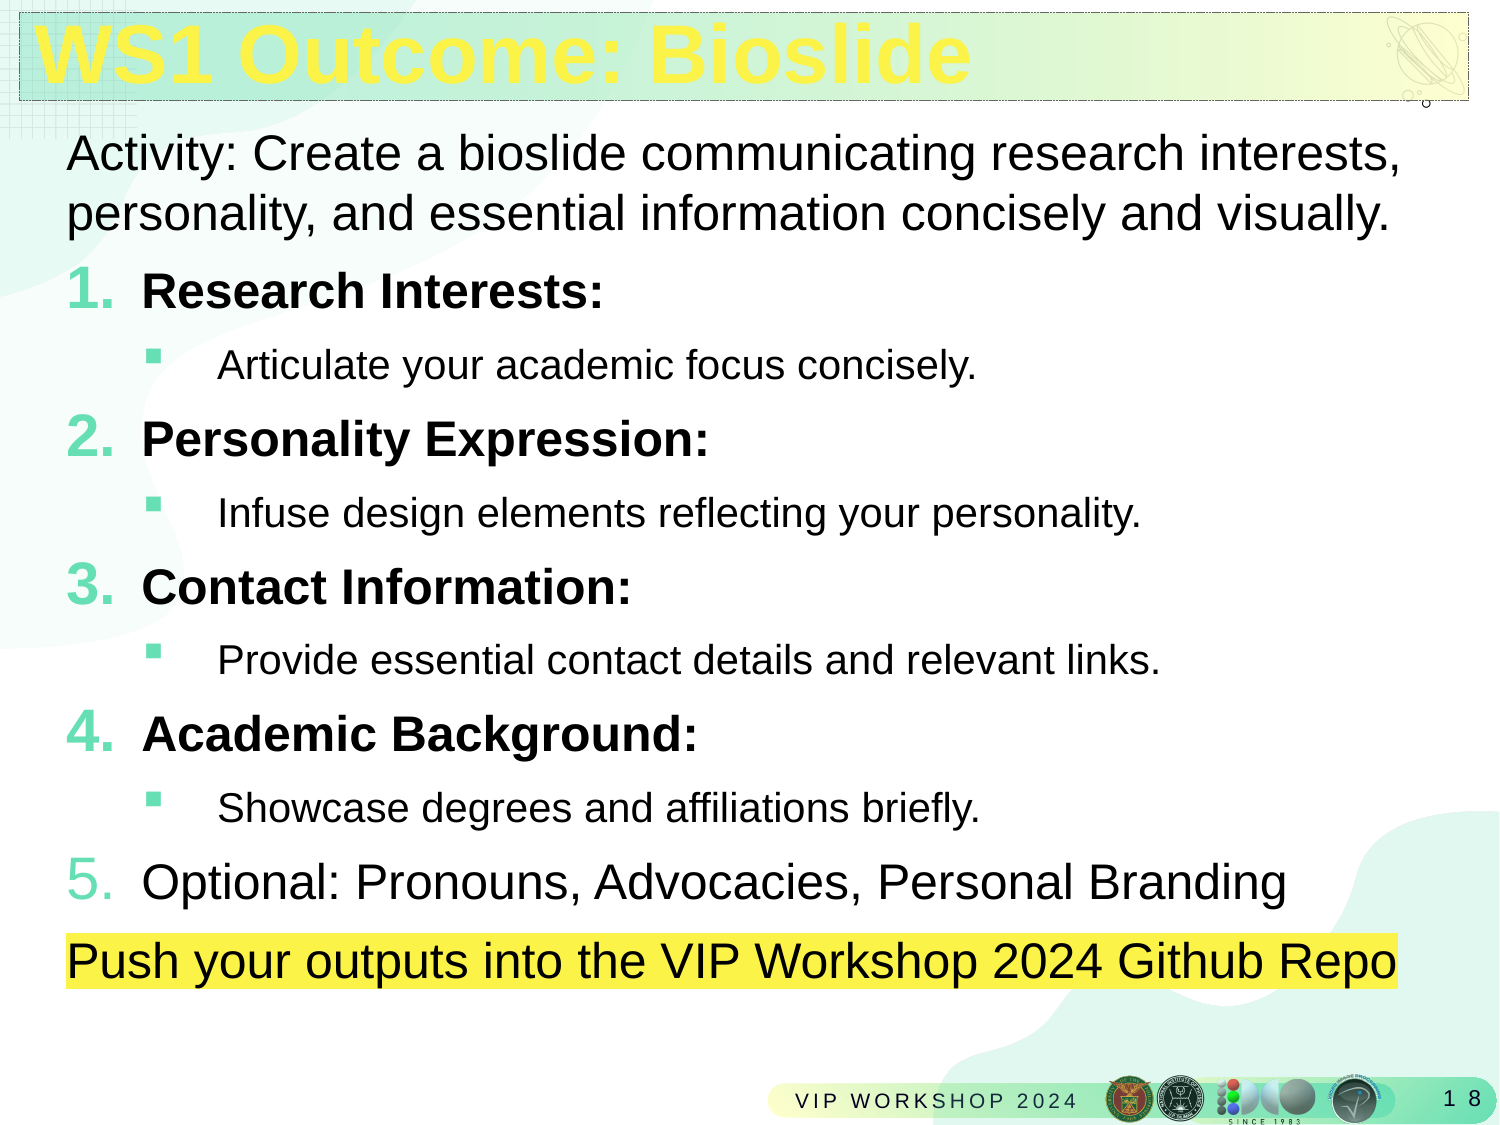

# WS1 Outcome: Bioslide
Activity: Create a bioslide communicating research interests, personality, and essential information concisely and visually.
Research Interests:
Articulate your academic focus concisely.
Personality Expression:
Infuse design elements reflecting your personality.
Contact Information:
Provide essential contact details and relevant links.
Academic Background:
Showcase degrees and affiliations briefly.
Optional: Pronouns, Advocacies, Personal Branding
Push your outputs into the VIP Workshop 2024 Github Repo
18